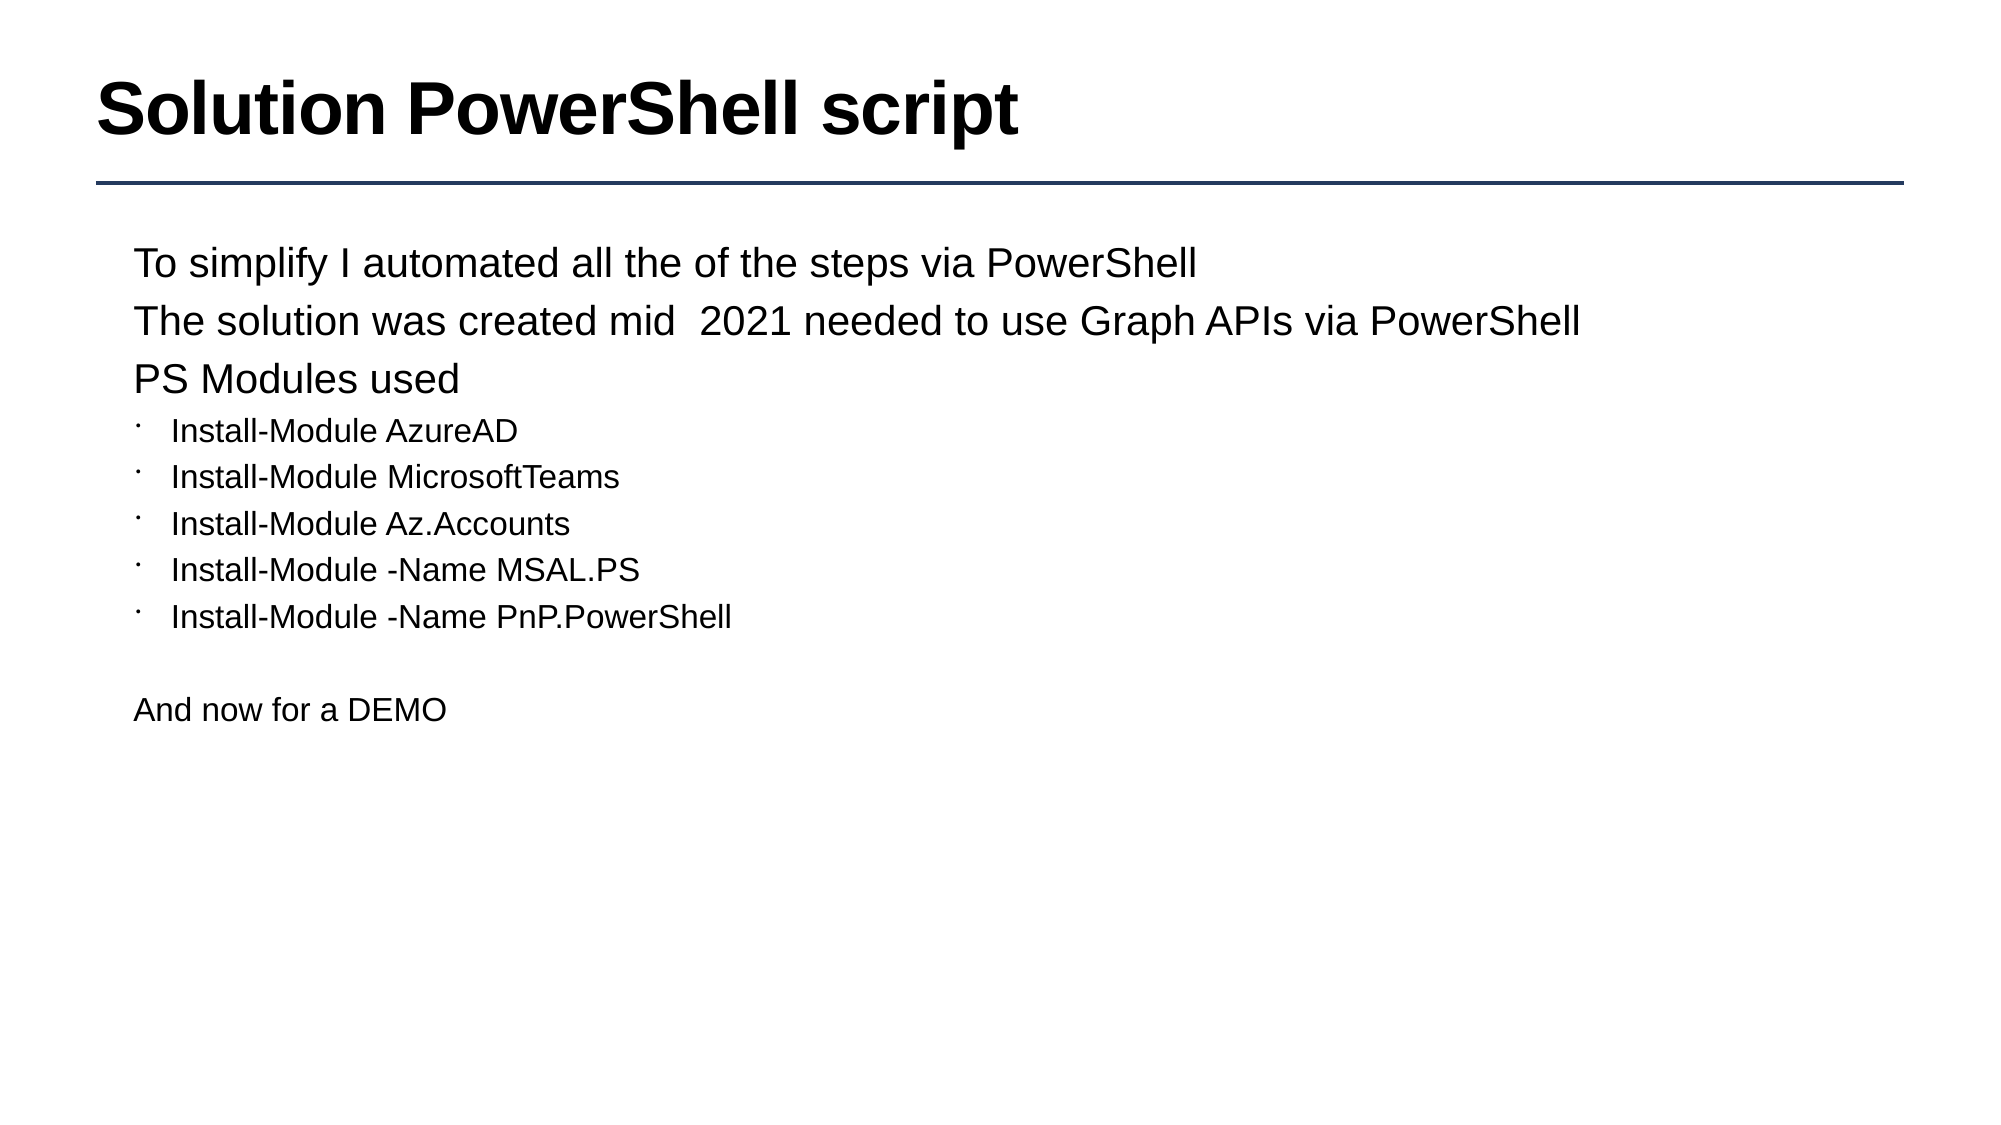

# Solution PowerShell script
To simplify I automated all the of the steps via PowerShell
The solution was created mid  2021 needed to use Graph APIs via PowerShell
PS Modules used
Install-Module AzureAD
Install-Module MicrosoftTeams
Install-Module Az.Accounts
Install-Module -Name MSAL.PS
Install-Module -Name PnP.PowerShell

And now for a DEMO